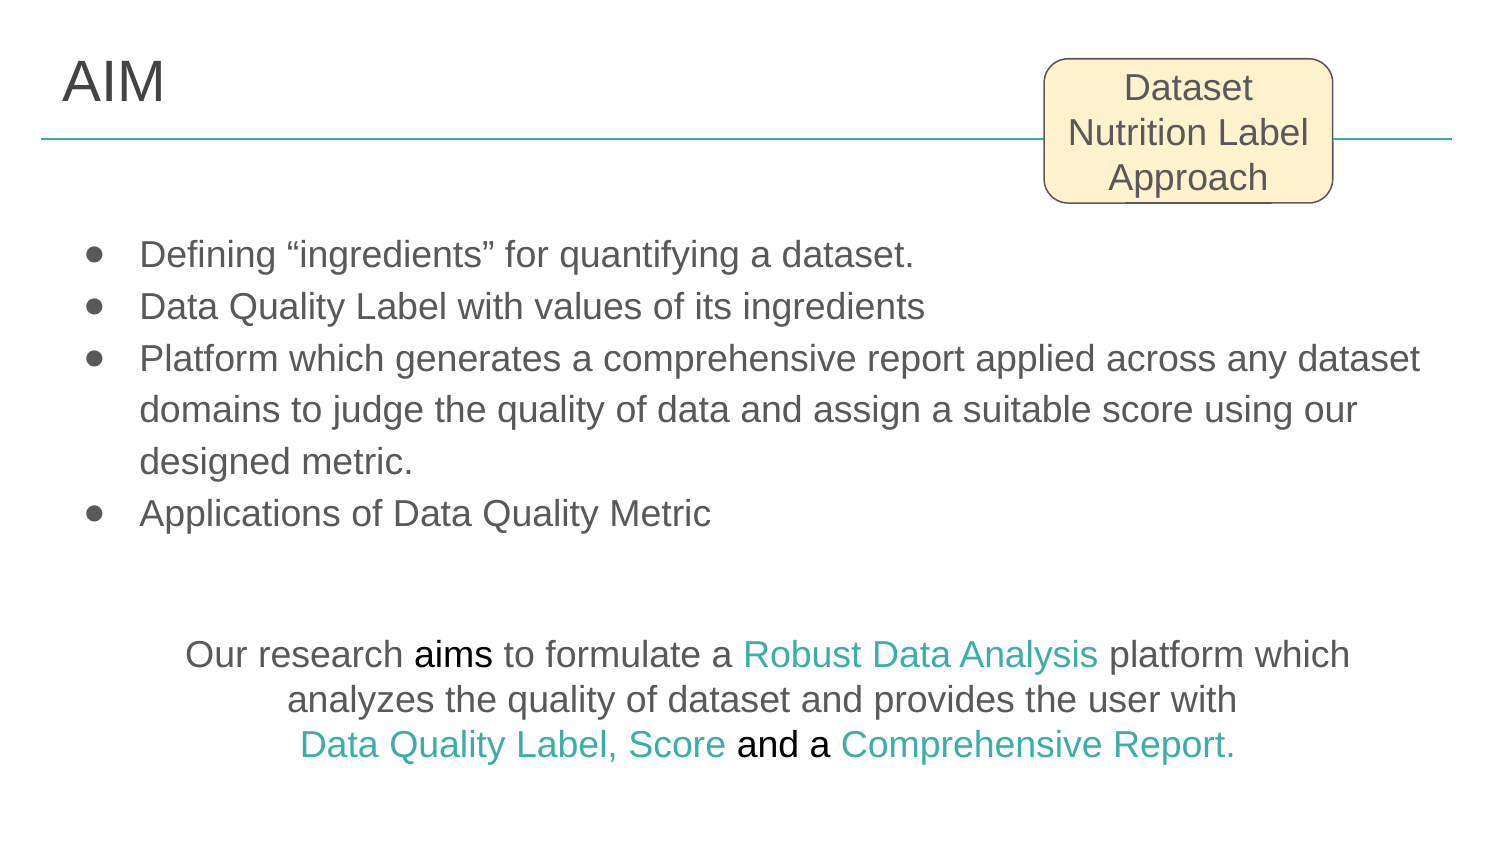

# AIM
Dataset Nutrition Label Approach
Defining “ingredients” for quantifying a dataset.
Data Quality Label with values of its ingredients
Platform which generates a comprehensive report applied across any dataset domains to judge the quality of data and assign a suitable score using our designed metric.
Applications of Data Quality Metric
Our research aims to formulate a Robust Data Analysis platform which analyzes the quality of dataset and provides the user with
Data Quality Label, Score and a Comprehensive Report.